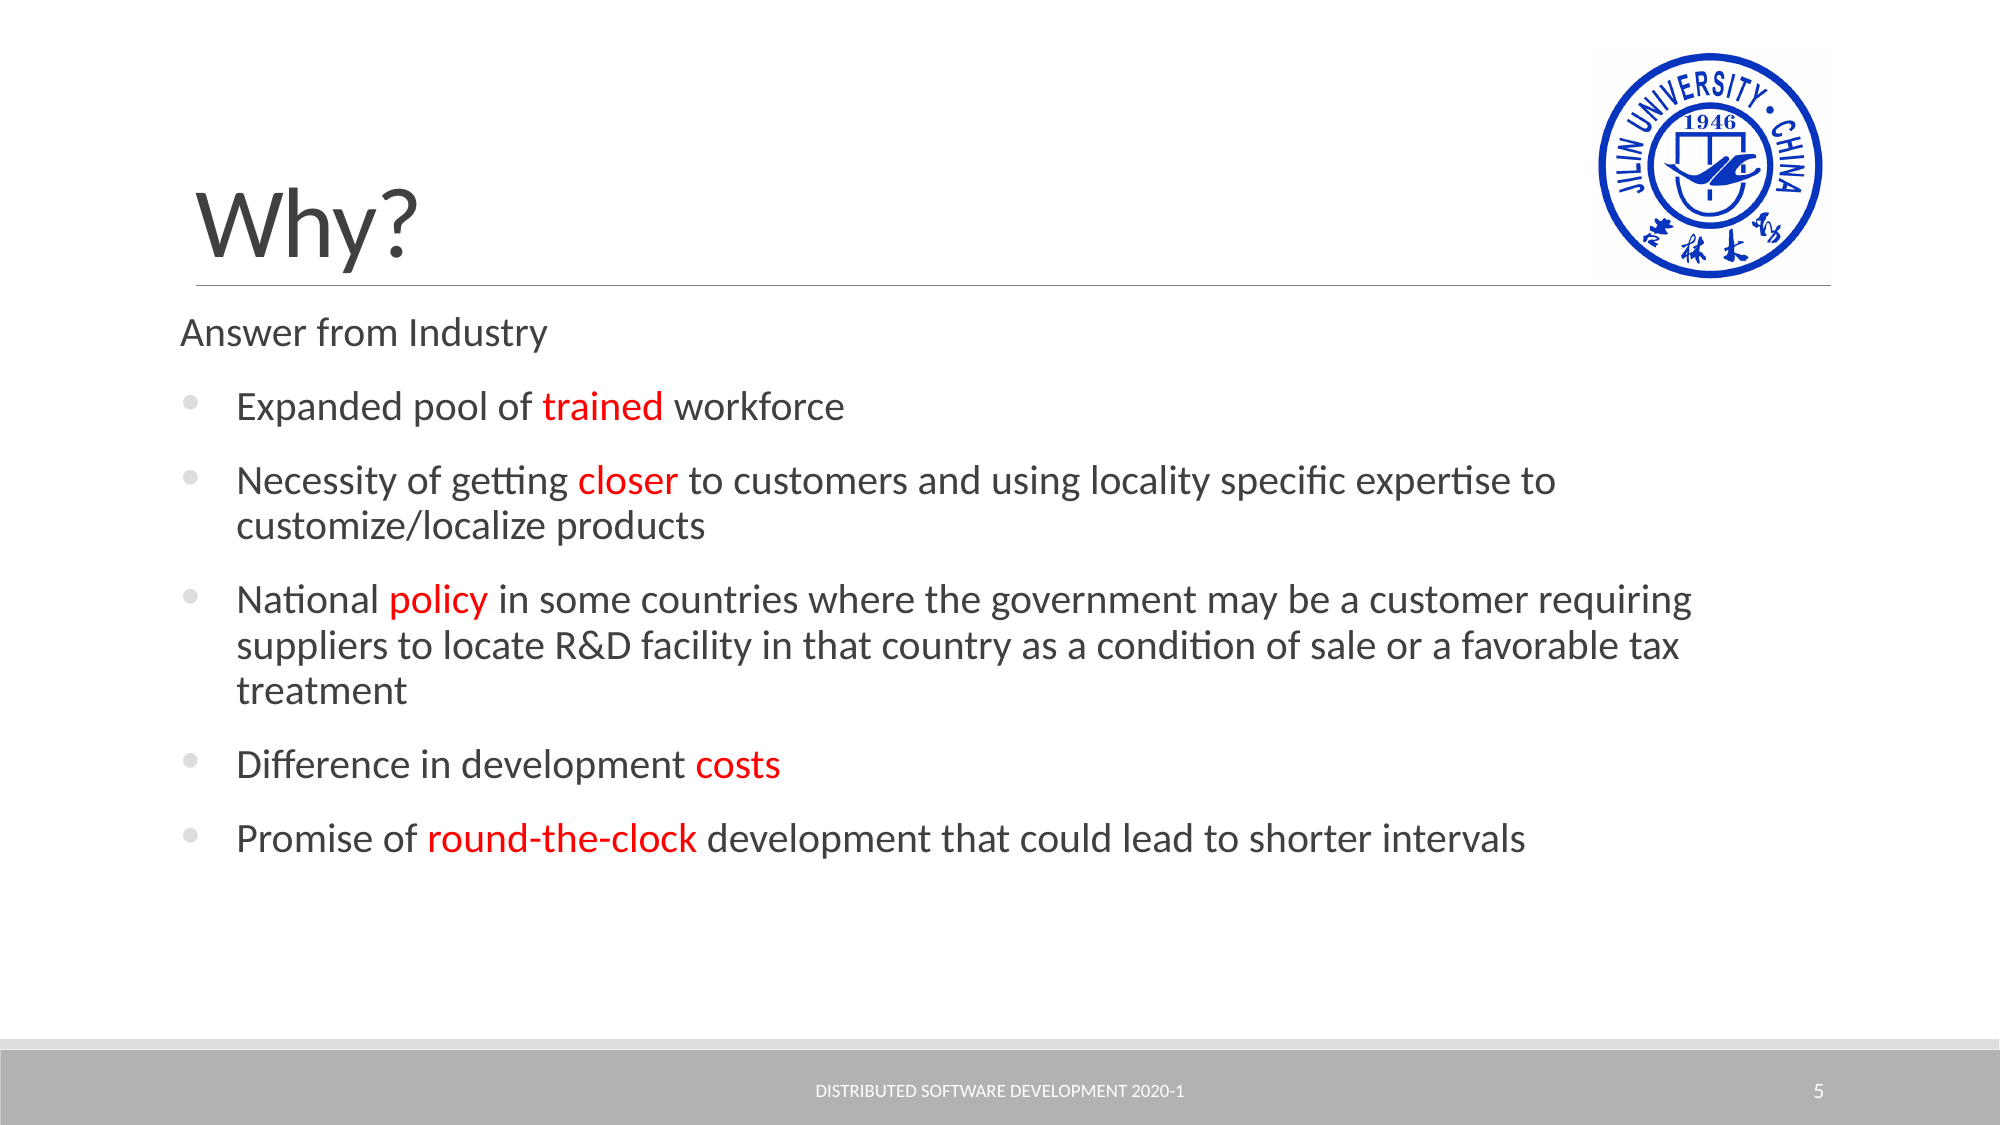

# Why?
Answer from Industry
Expanded pool of trained workforce
Necessity of getting closer to customers and using locality specific expertise to customize/localize products
National policy in some countries where the government may be a customer requiring suppliers to locate R&D facility in that country as a condition of sale or a favorable tax treatment
Difference in development costs
Promise of round-the-clock development that could lead to shorter intervals
Distributed Software Development 2020-1
5